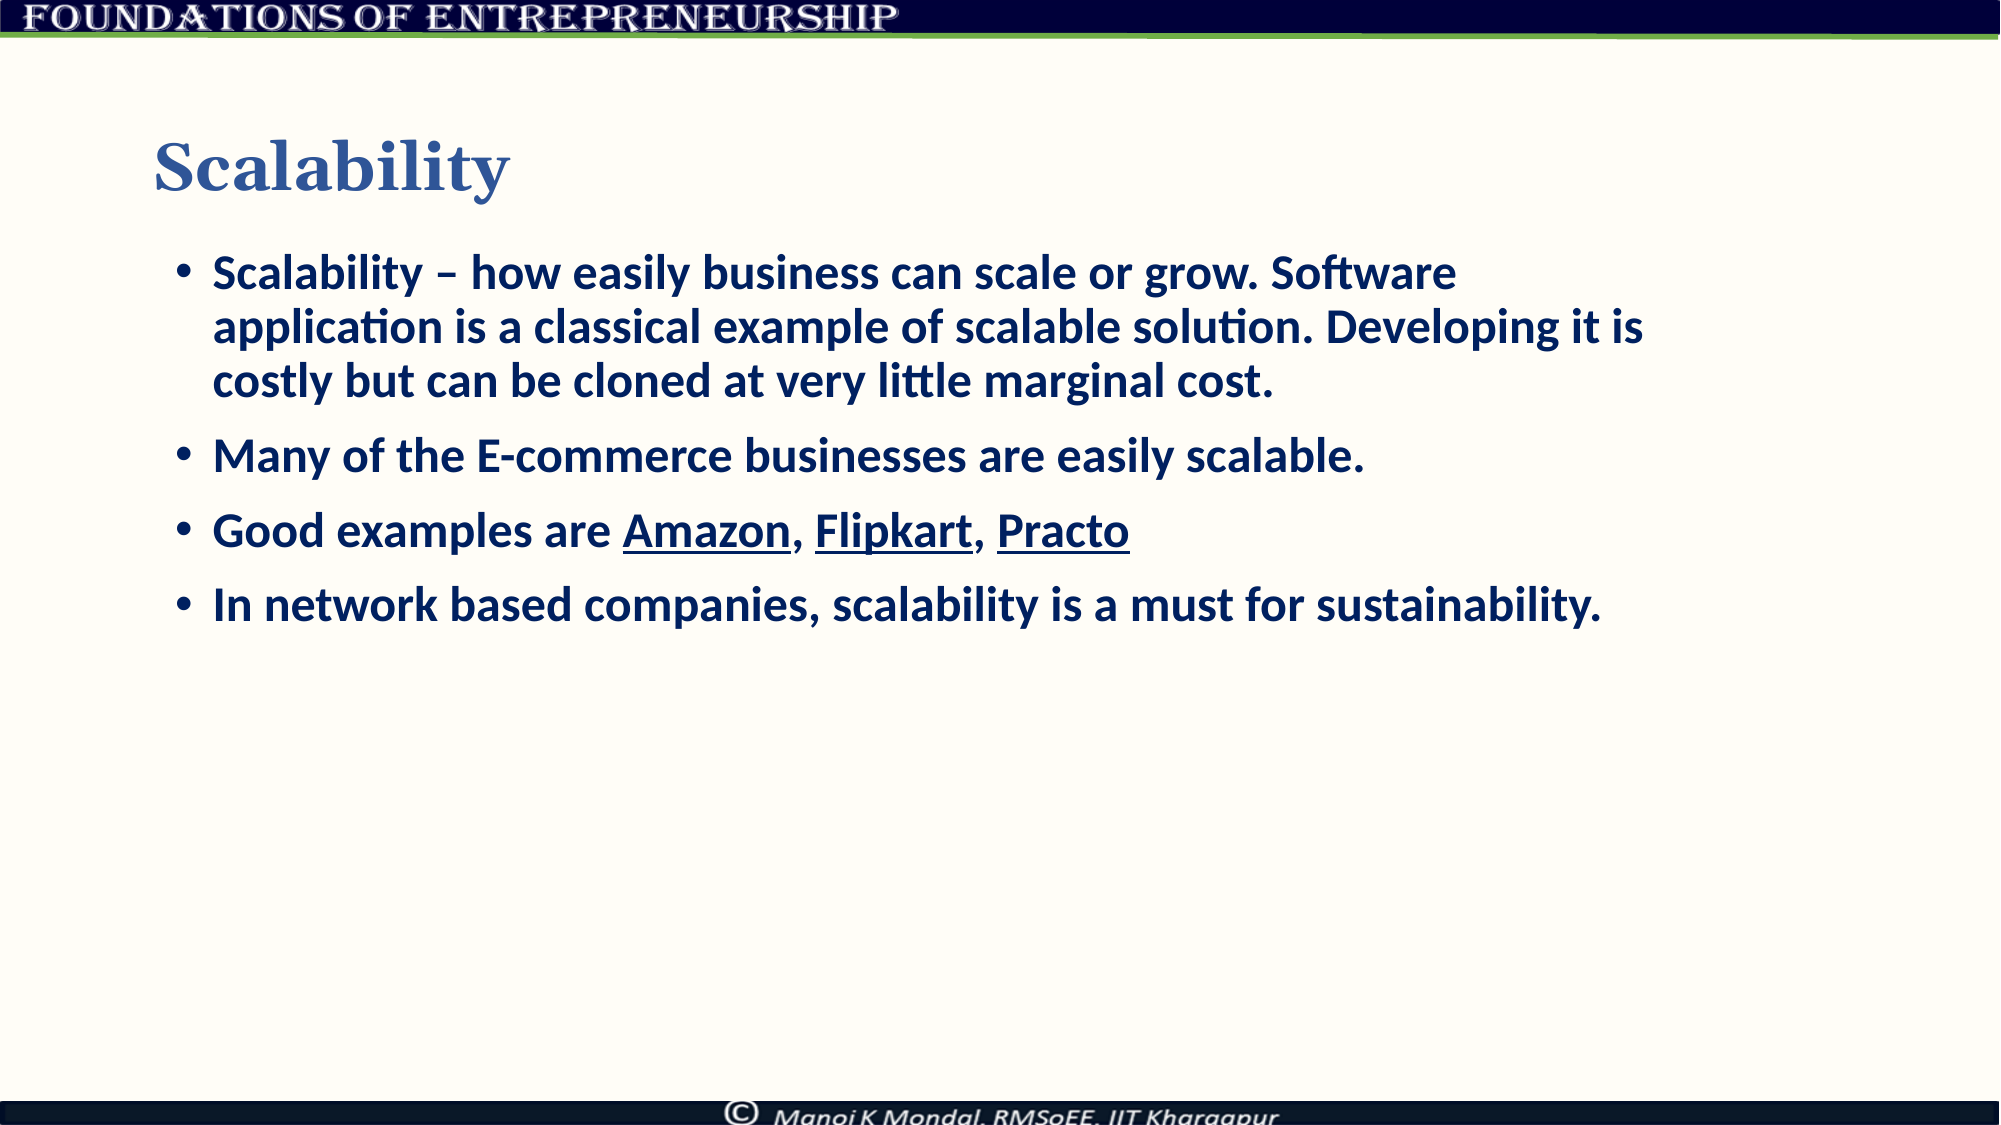

# Scalability
Scalability – how easily business can scale or grow. Software application is a classical example of scalable solution. Developing it is costly but can be cloned at very little marginal cost.
Many of the E-commerce businesses are easily scalable.
Good examples are Amazon, Flipkart, Practo
In network based companies, scalability is a must for sustainability.